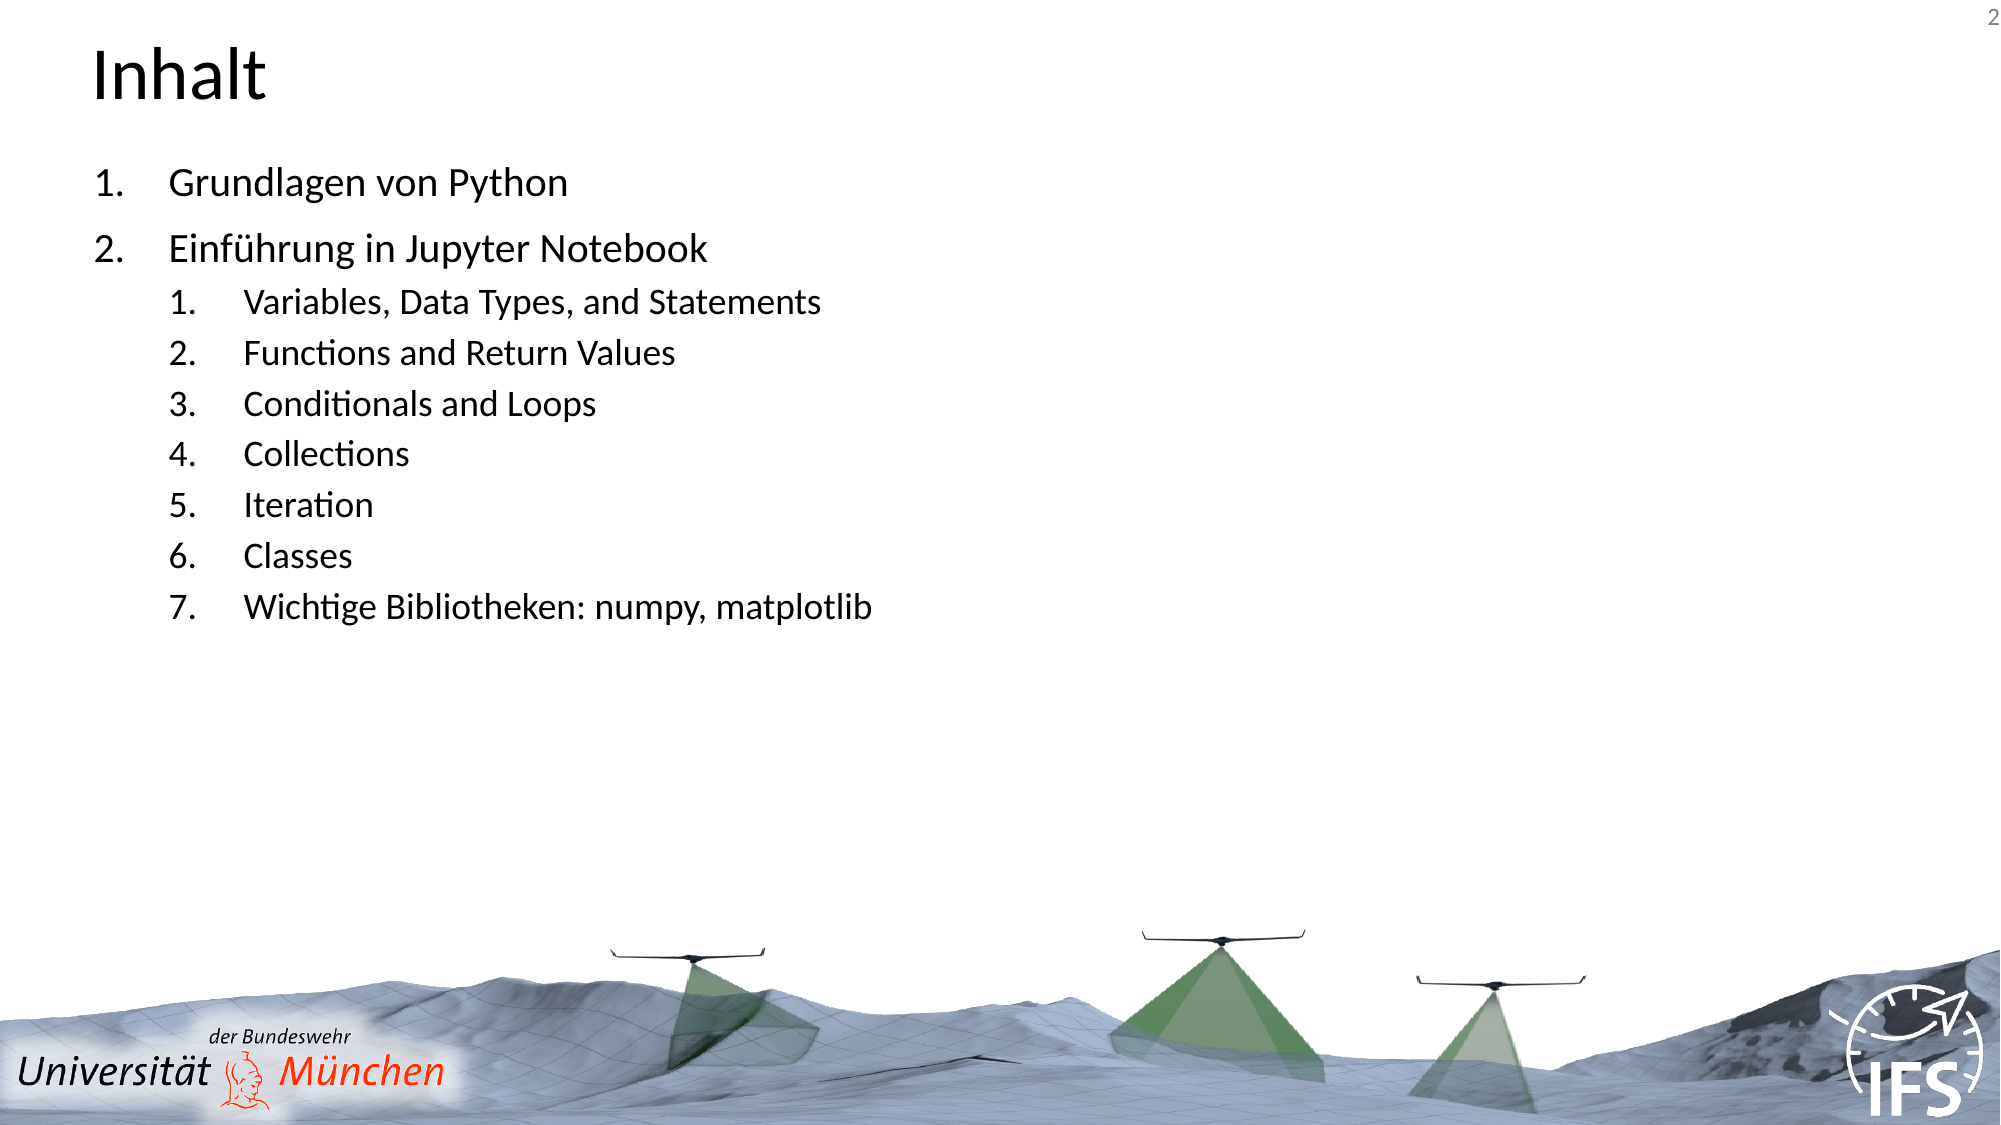

# Inhalt
Grundlagen von Python
Einführung in Jupyter Notebook
Variables, Data Types, and Statements
Functions and Return Values
Conditionals and Loops
Collections
Iteration
Classes
Wichtige Bibliotheken: numpy, matplotlib